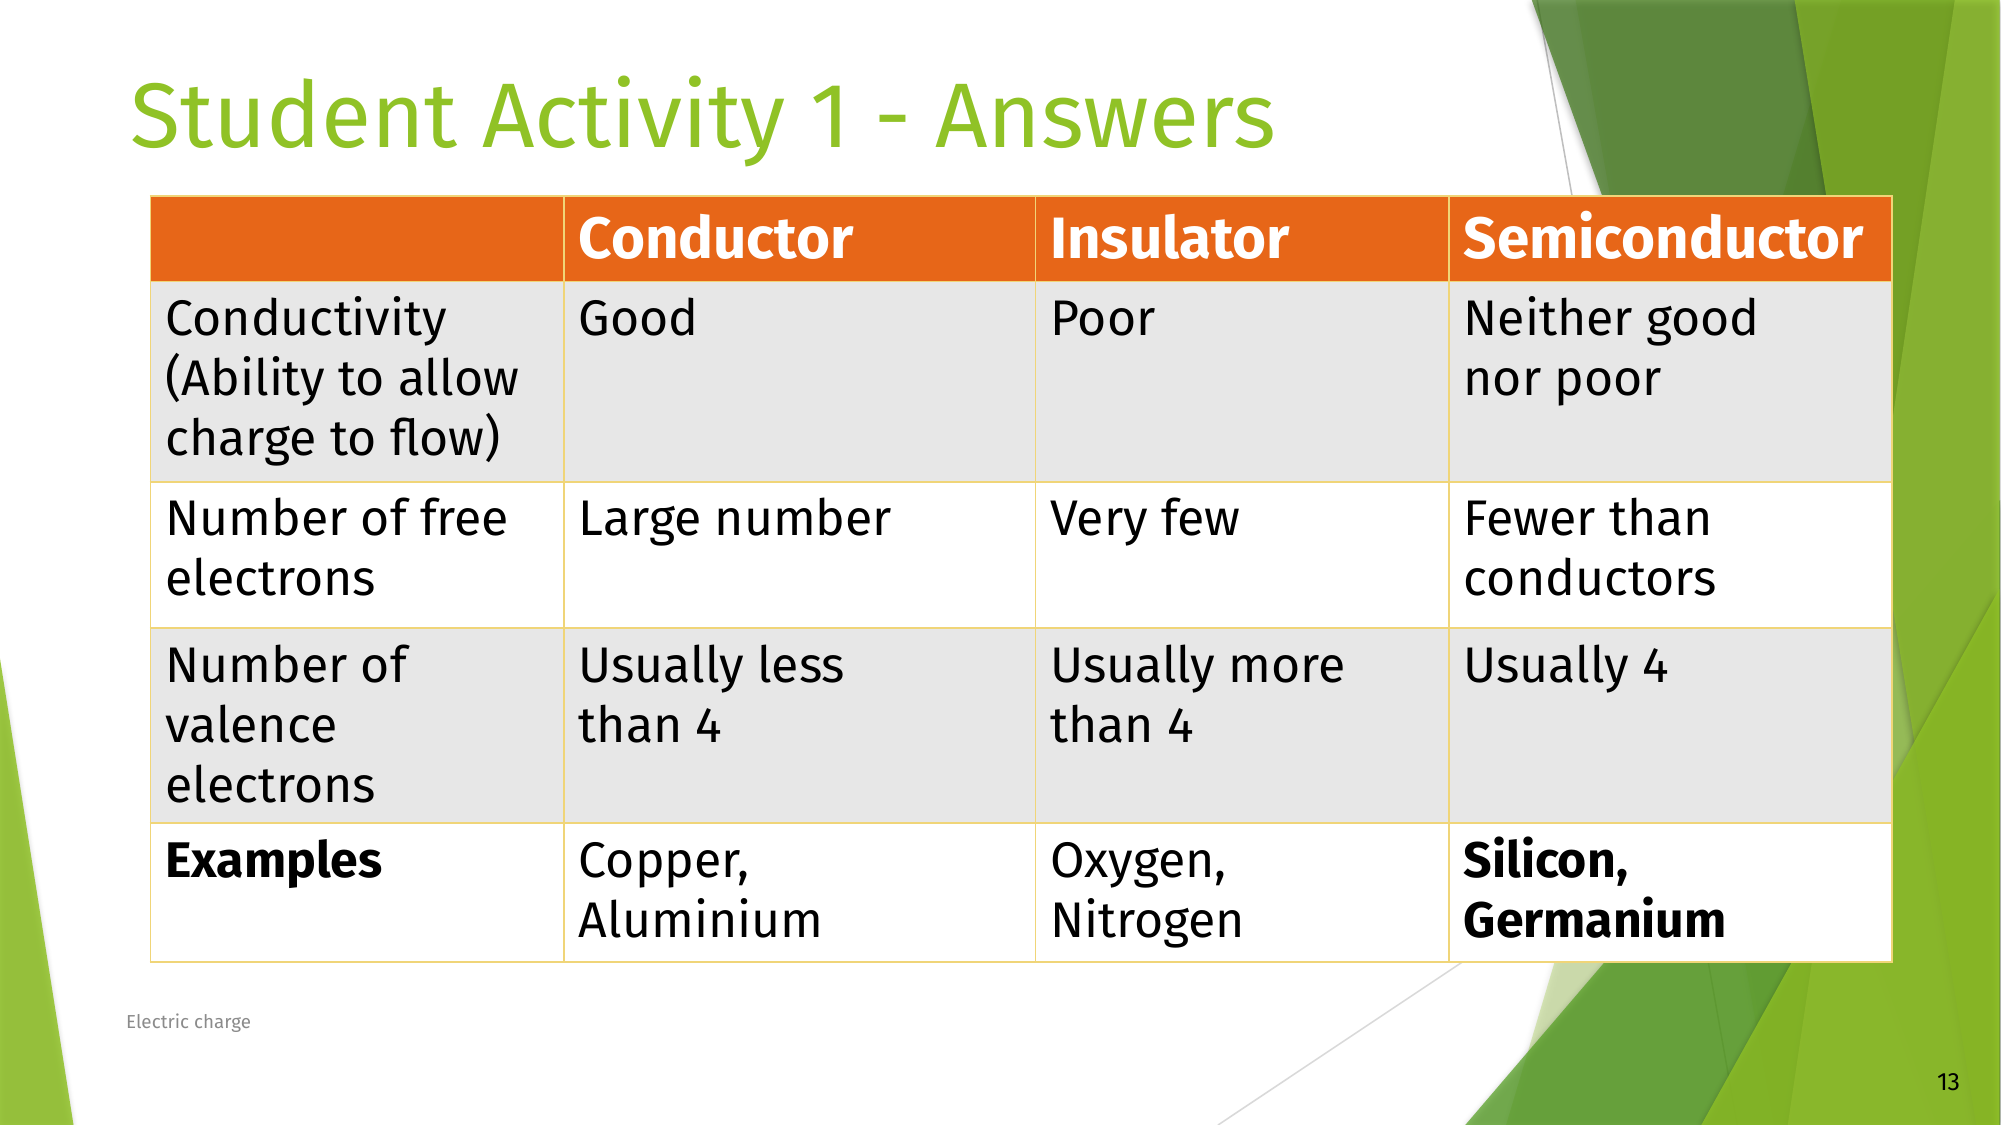

# Student Activity 1 - Answers
|  | Conductor | Insulator | Semiconductor |
| --- | --- | --- | --- |
| Conductivity (Ability to allow charge to flow) | Good | Poor | Neither good nor poor |
| Number of free electrons | Large number | Very few | Fewer than conductors |
| Number of valence electrons | Usually less than 4 | Usually more than 4 | Usually 4 |
| Examples | Copper, Aluminium | Oxygen, Nitrogen | Silicon, Germanium |
Electric charge
13